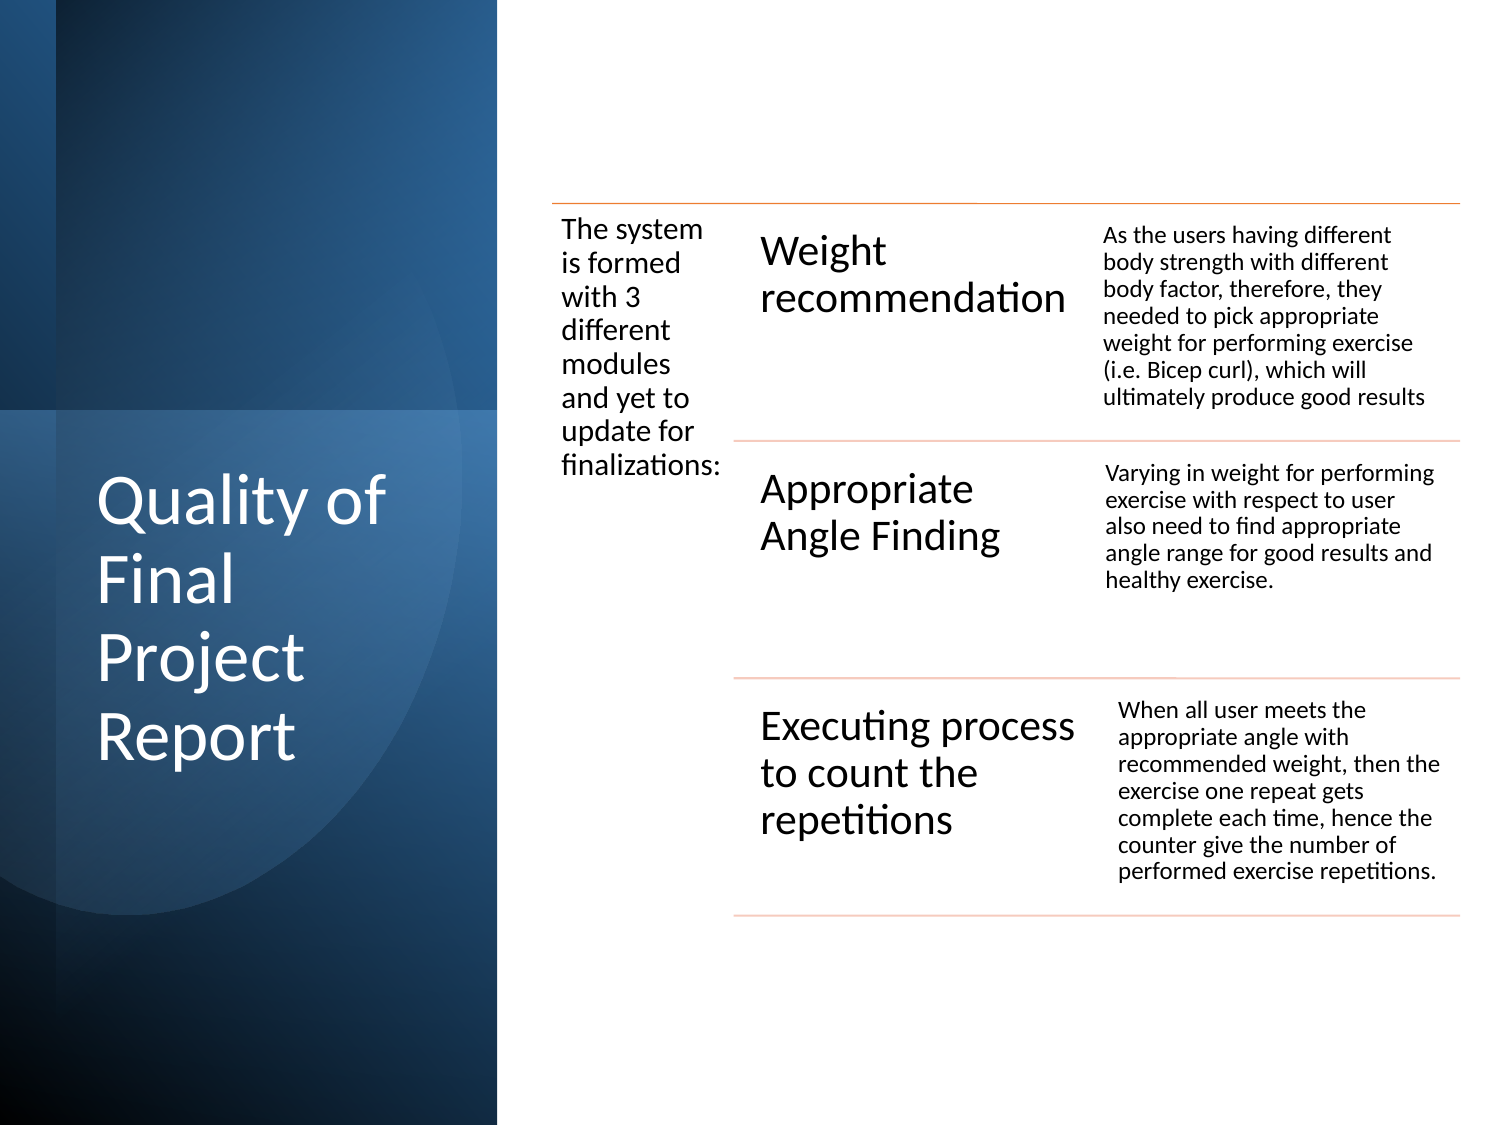

The system is formed with 3 different modules and yet to update for finalizations:
Weight recommendation
As the users having different body strength with different body factor, therefore, they needed to pick appropriate weight for performing exercise (i.e. Bicep curl), which will ultimately produce good results
Appropriate Angle Finding
Varying in weight for performing exercise with respect to user also need to find appropriate angle range for good results and healthy exercise.
Executing process to count the repetitions
When all user meets the appropriate angle with recommended weight, then the exercise one repeat gets complete each time, hence the counter give the number of performed exercise repetitions.

# Quality of Final Project Report